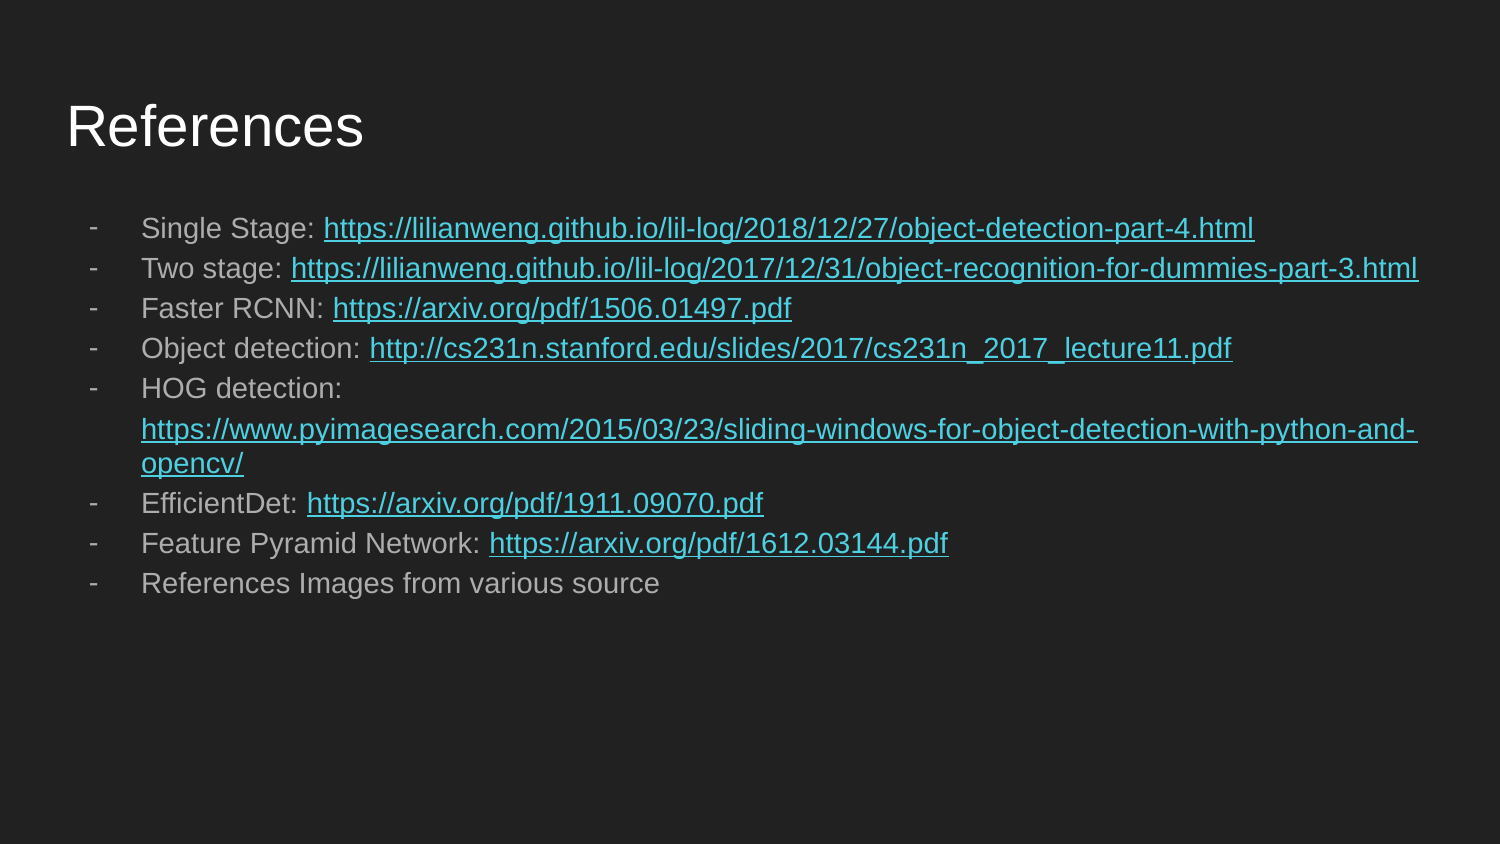

# References
Single Stage: https://lilianweng.github.io/lil-log/2018/12/27/object-detection-part-4.html
Two stage: https://lilianweng.github.io/lil-log/2017/12/31/object-recognition-for-dummies-part-3.html
Faster RCNN: https://arxiv.org/pdf/1506.01497.pdf
Object detection: http://cs231n.stanford.edu/slides/2017/cs231n_2017_lecture11.pdf
HOG detection: https://www.pyimagesearch.com/2015/03/23/sliding-windows-for-object-detection-with-python-and-opencv/
EfficientDet: https://arxiv.org/pdf/1911.09070.pdf
Feature Pyramid Network: https://arxiv.org/pdf/1612.03144.pdf
References Images from various source